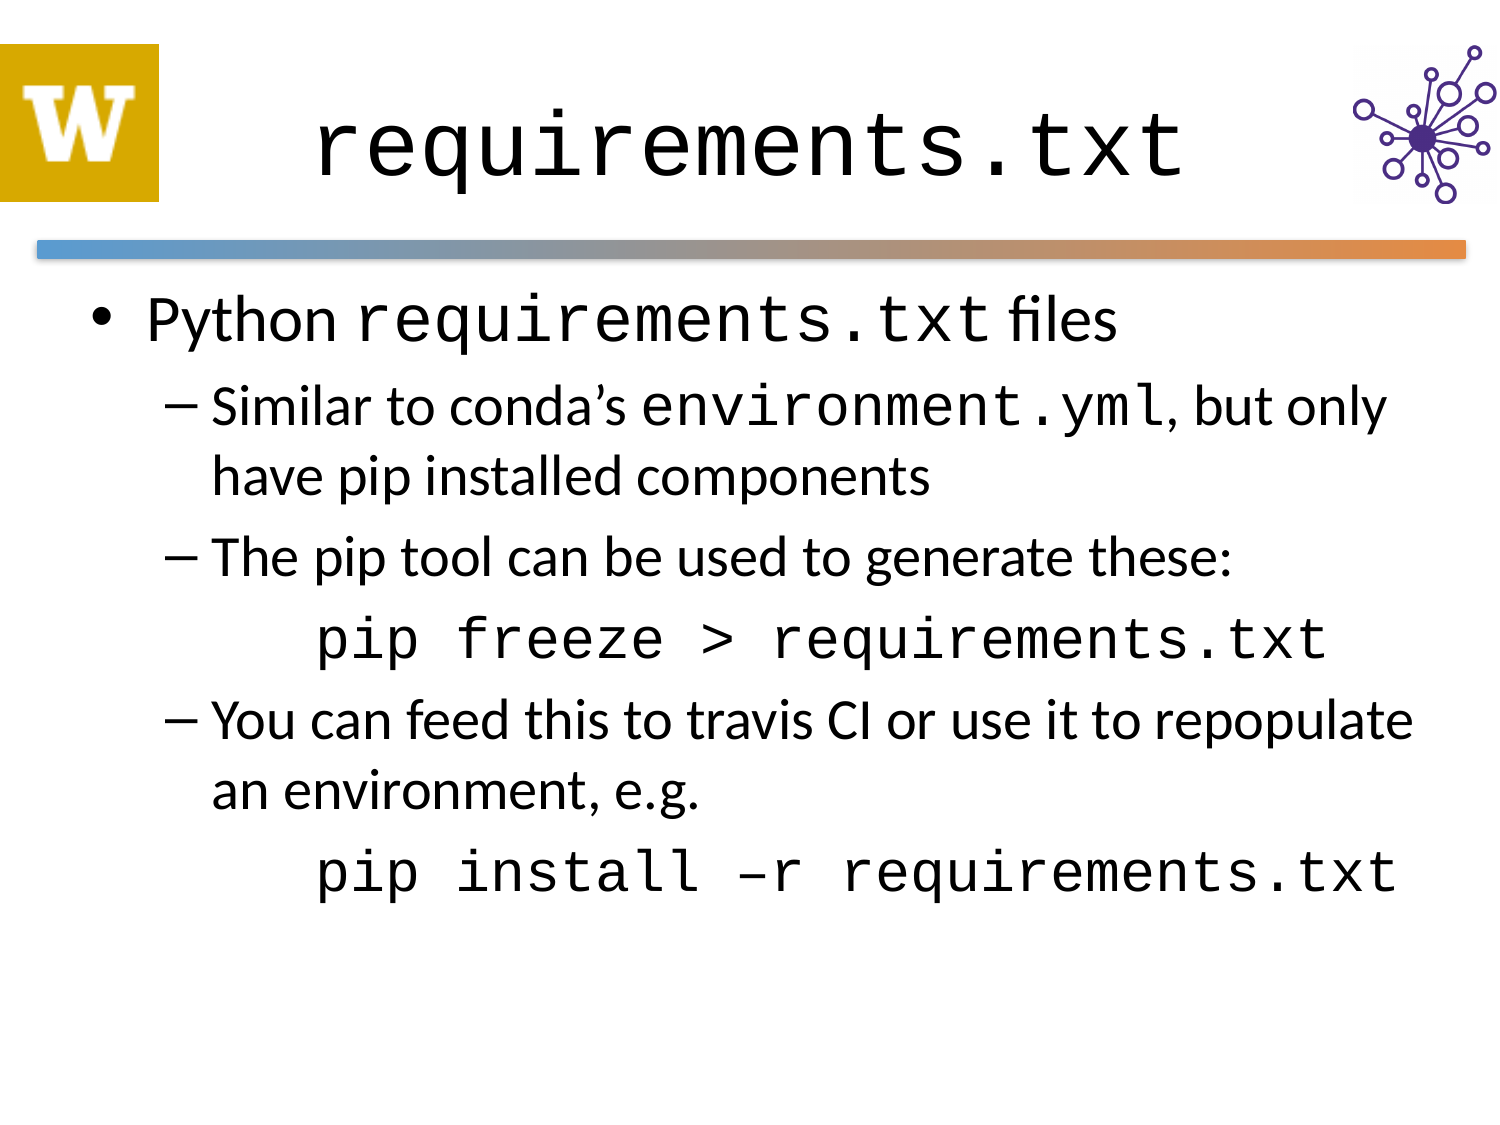

# requirements.txt
Python requirements.txt files
Similar to conda’s environment.yml, but only have pip installed components
The pip tool can be used to generate these:
	pip freeze > requirements.txt
You can feed this to travis CI or use it to repopulate an environment, e.g.
	pip install –r requirements.txt